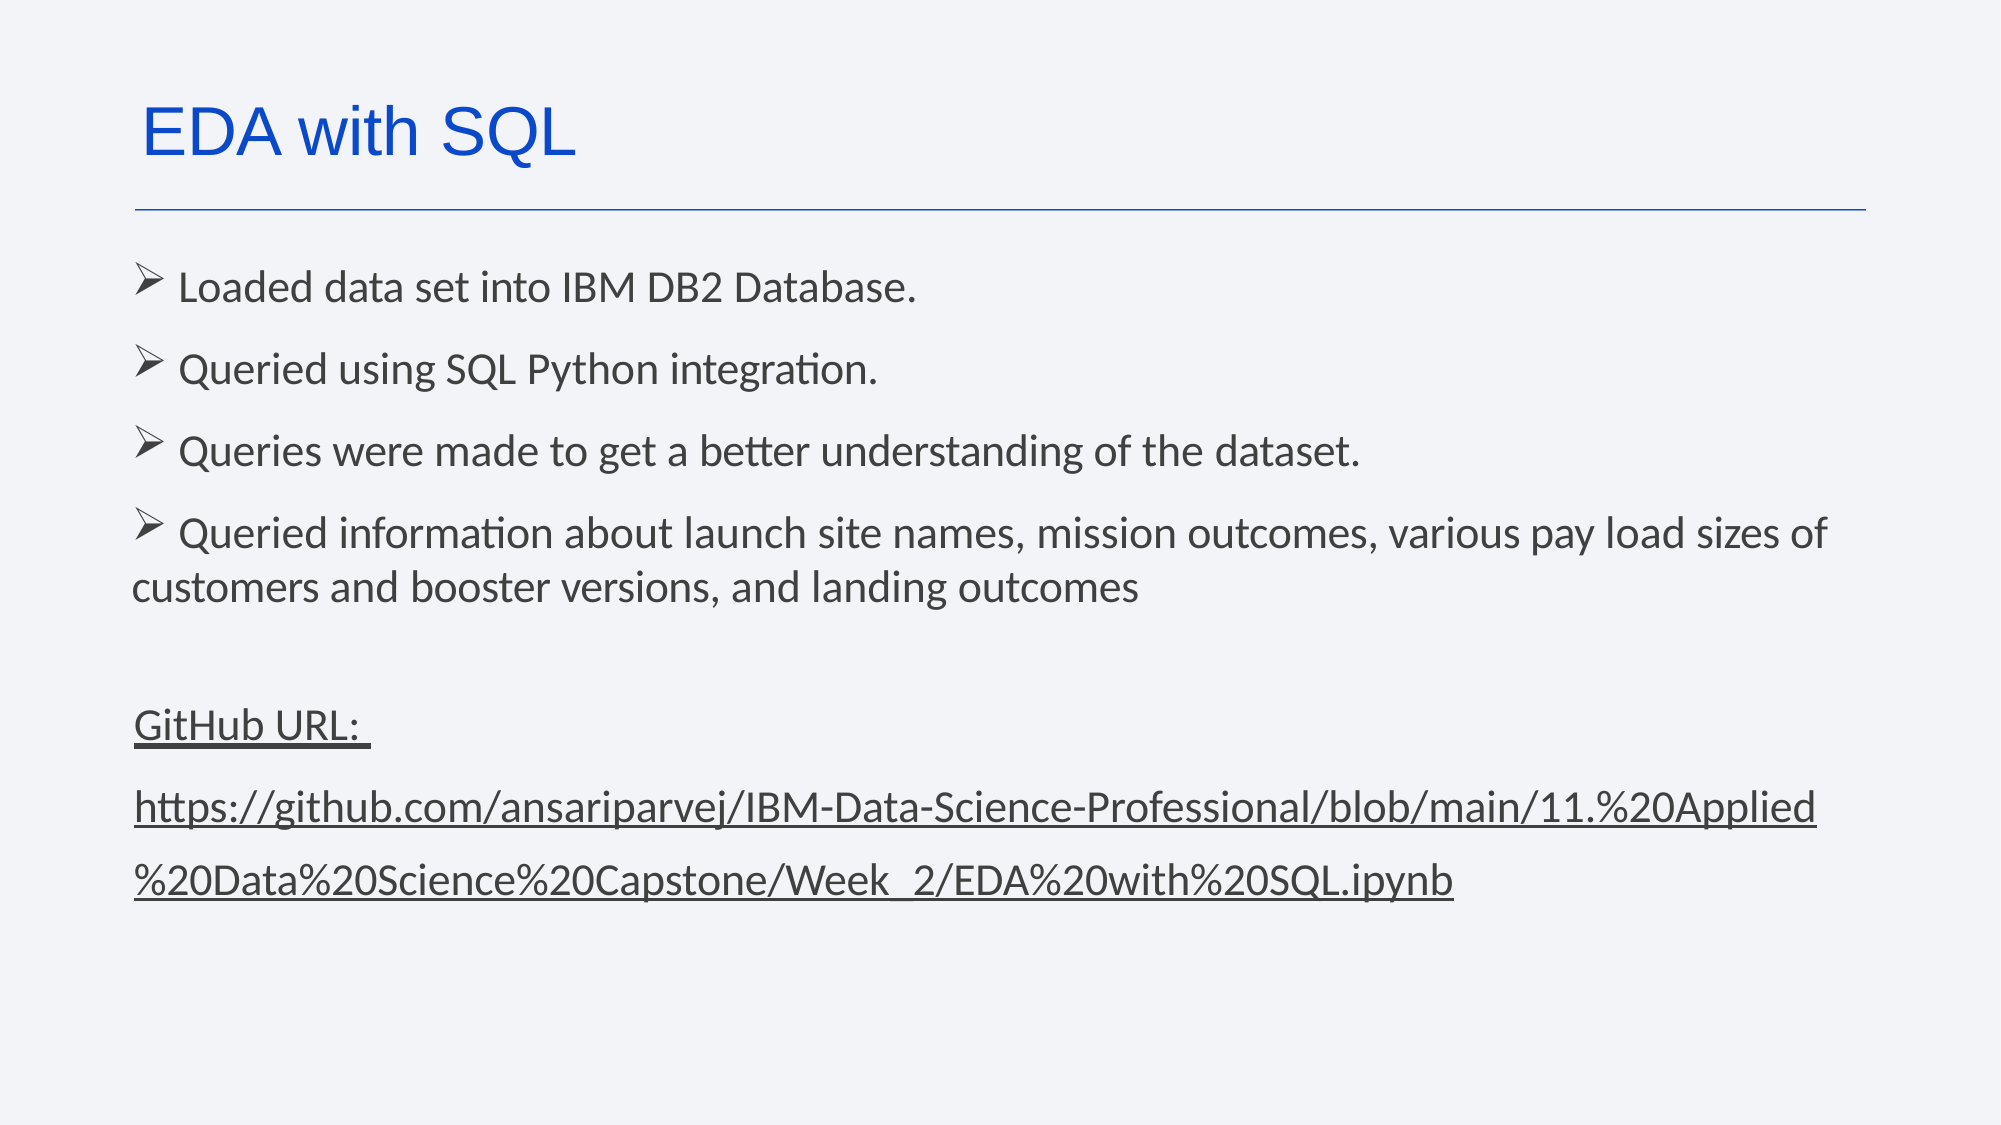

EDA with SQL
 Loaded data set into IBM DB2 Database.
 Queried using SQL Python integration.
 Queries were made to get a better understanding of the dataset.
 Queried information about launch site names, mission outcomes, various pay load sizes of  customers and booster versions, and landing outcomes

GitHub URL:
https://github.com/ansariparvej/IBM-Data-Science-Professional/blob/main/11.%20Applied%20Data%20Science%20Capstone/Week_2/EDA%20with%20SQL.ipynb
12